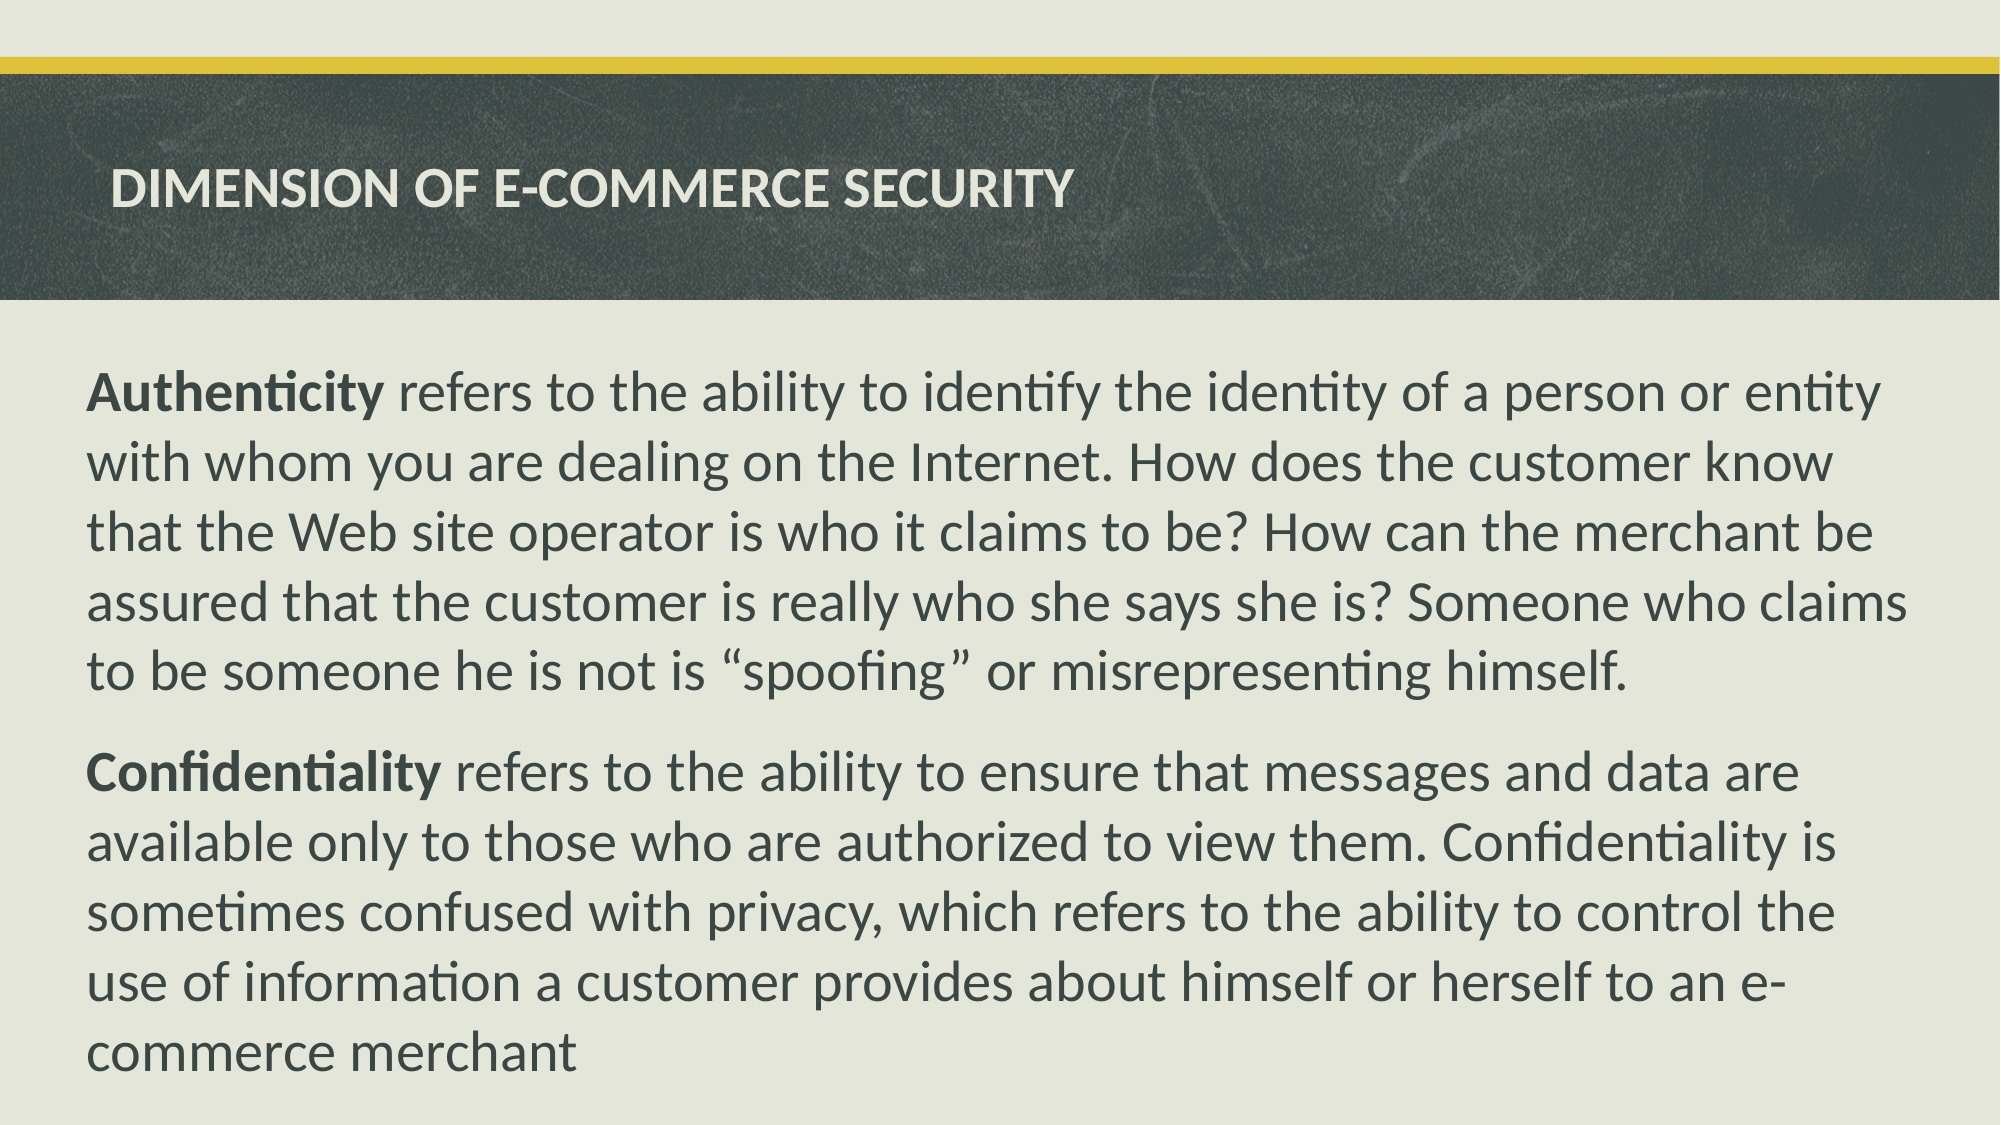

# DIMENSION OF E-COMMERCE SECURITY
Authenticity refers to the ability to identify the identity of a person or entity with whom you are dealing on the Internet. How does the customer know that the Web site operator is who it claims to be? How can the merchant be assured that the customer is really who she says she is? Someone who claims to be someone he is not is “spoofing” or misrepresenting himself.
Confidentiality refers to the ability to ensure that messages and data are available only to those who are authorized to view them. Confidentiality is sometimes confused with privacy, which refers to the ability to control the use of information a customer provides about himself or herself to an e-commerce merchant